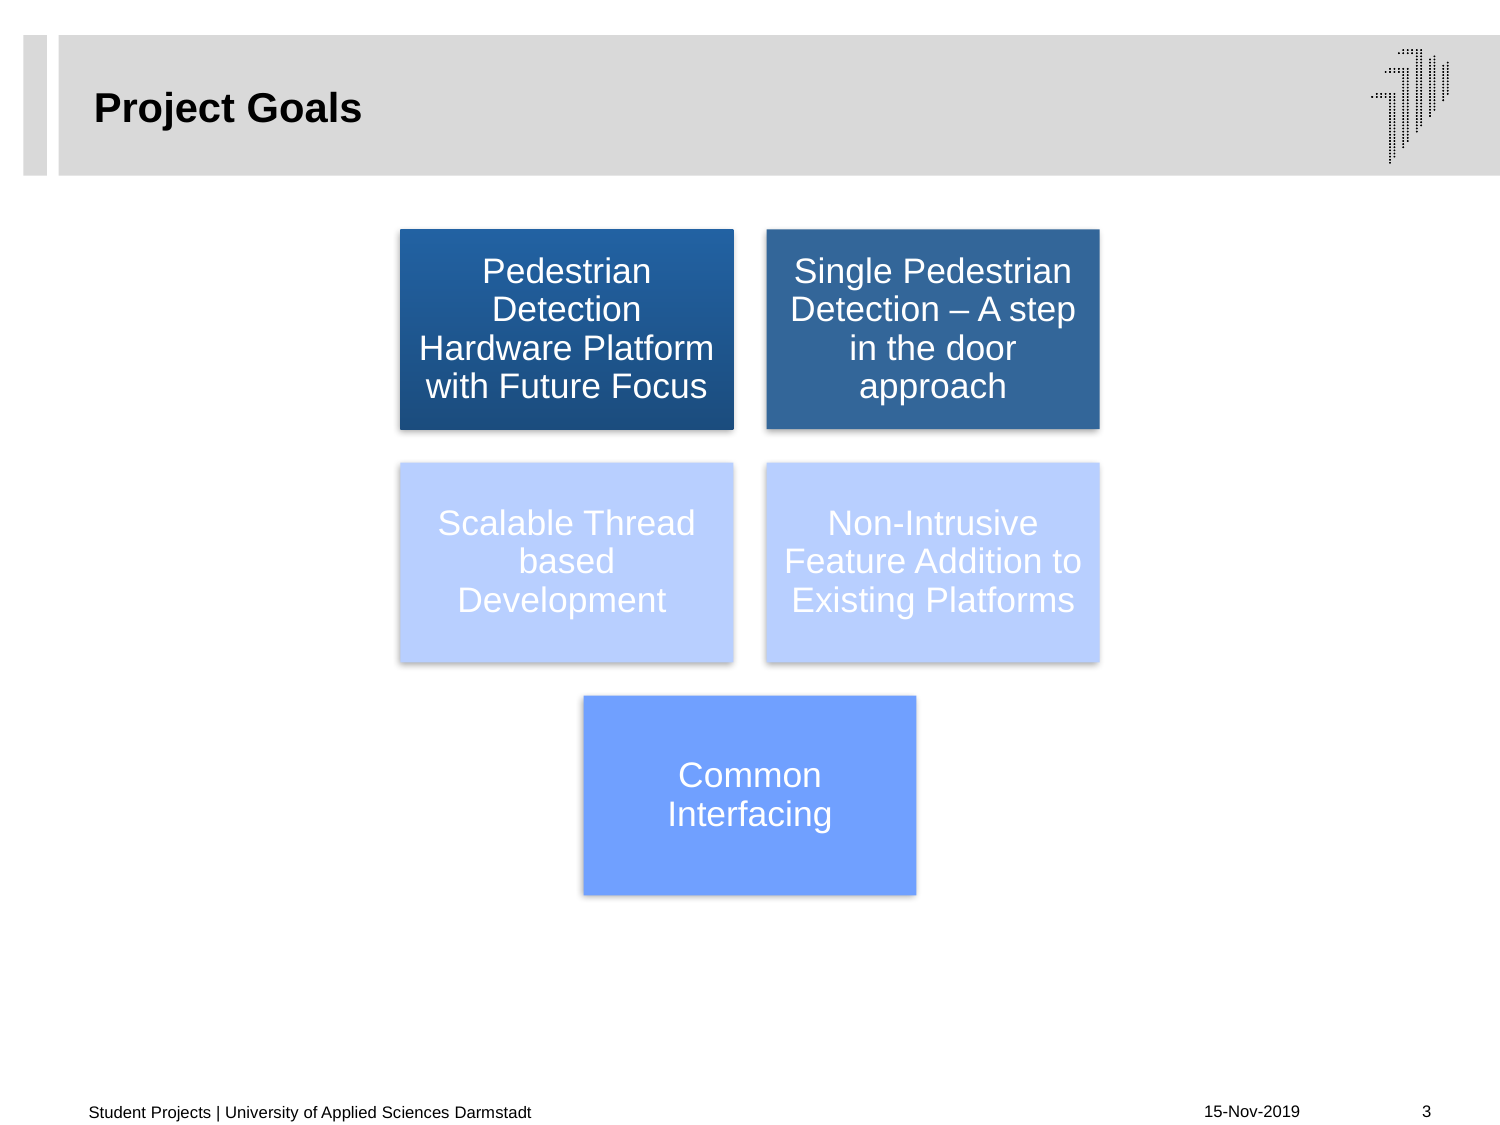

# Project Goals
Pedestrian Detection Hardware Platform with Future Focus
Single Pedestrian Detection – A step in the door approach
Scalable Thread based Development
Non-Intrusive Feature Addition to Existing Platforms
Common Interfacing

Student Projects | University of Applied Sciences Darmstadt
15-Nov-2019
3